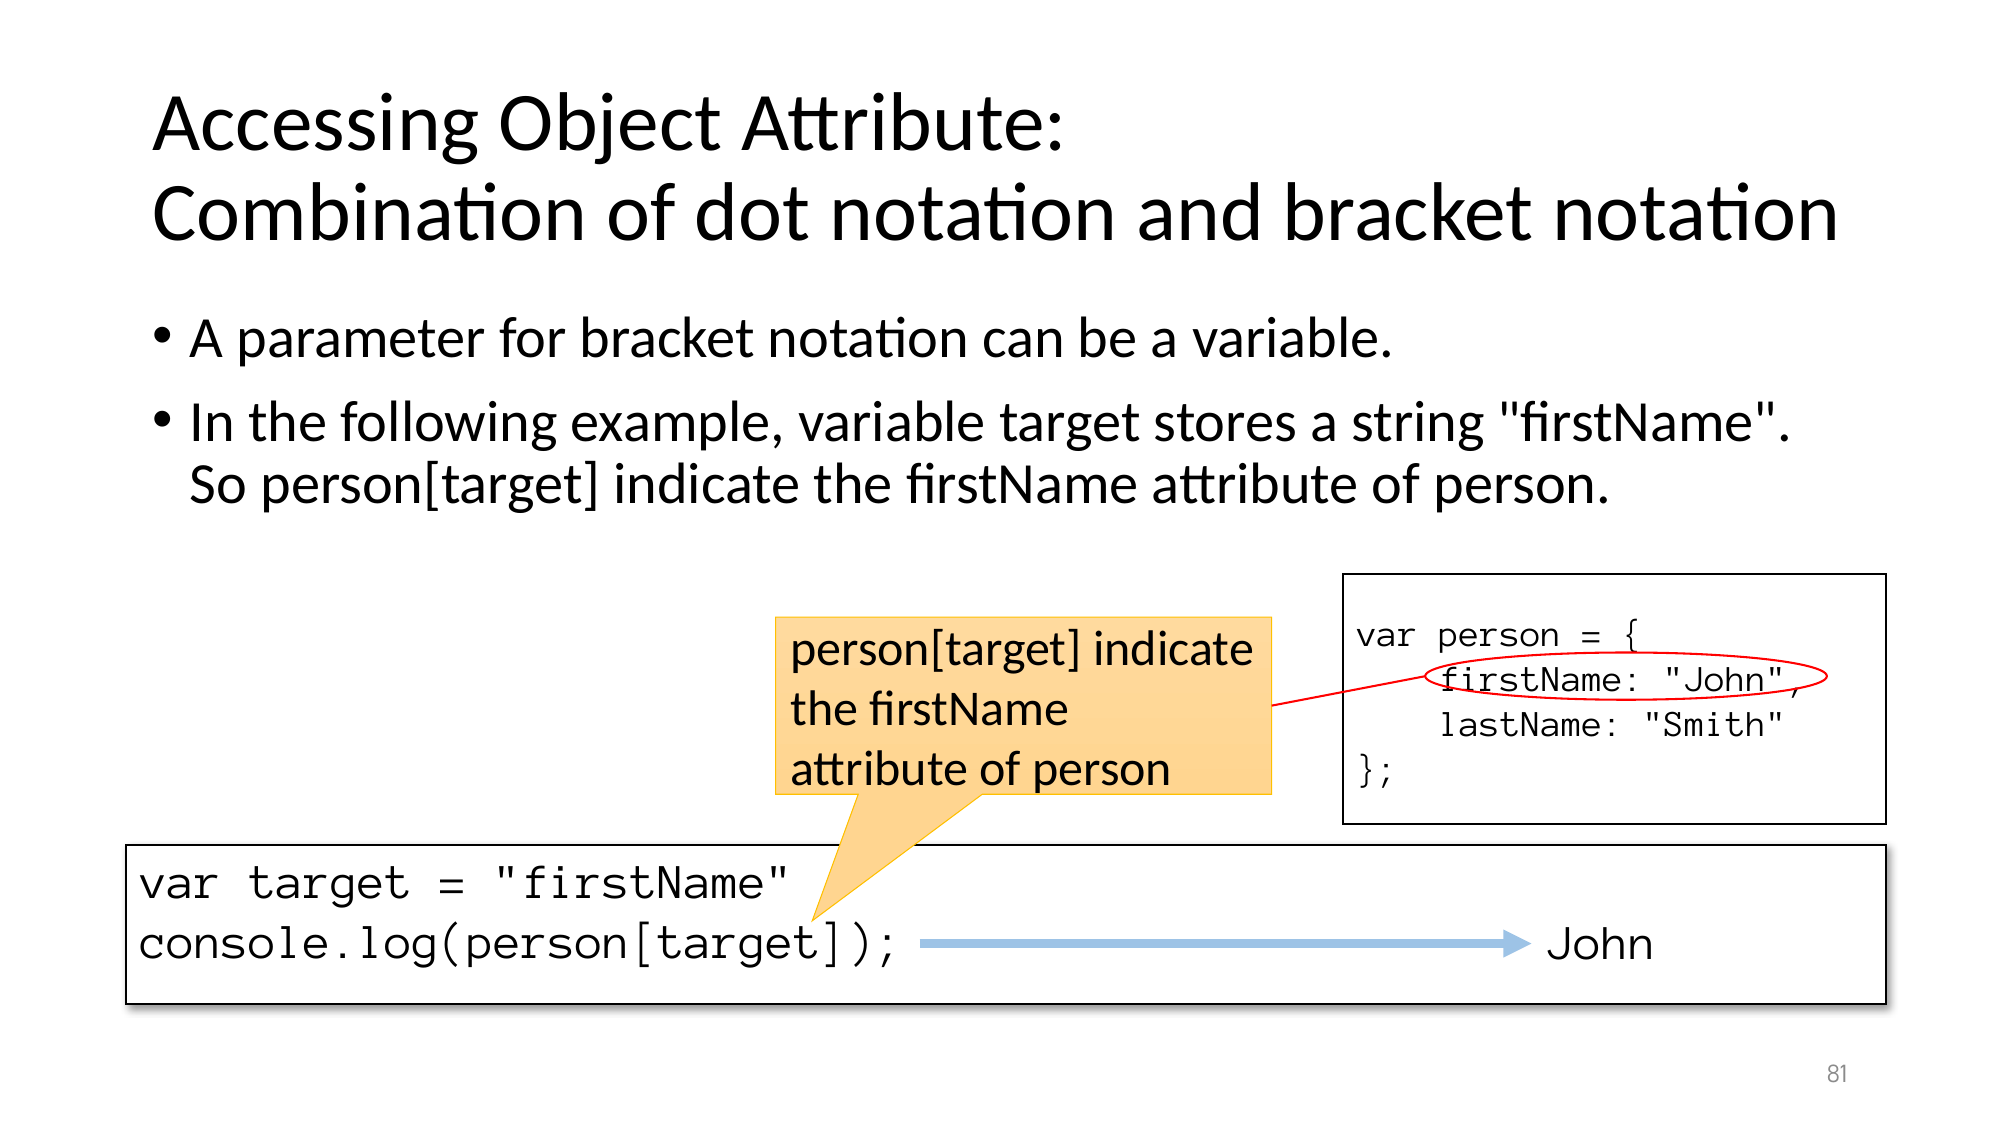

# Accessing Object Attribute: Combination of dot notation and bracket notation
A parameter for bracket notation can be a variable.
In the following example, variable target stores a string "firstName". So person[target] indicate the firstName attribute of person.
var person = {
    firstName: "John",
    lastName: "Smith"
};
person[target] indicate the firstName attribute of person

var target = "firstName"
console.log(person[target]);

John
81